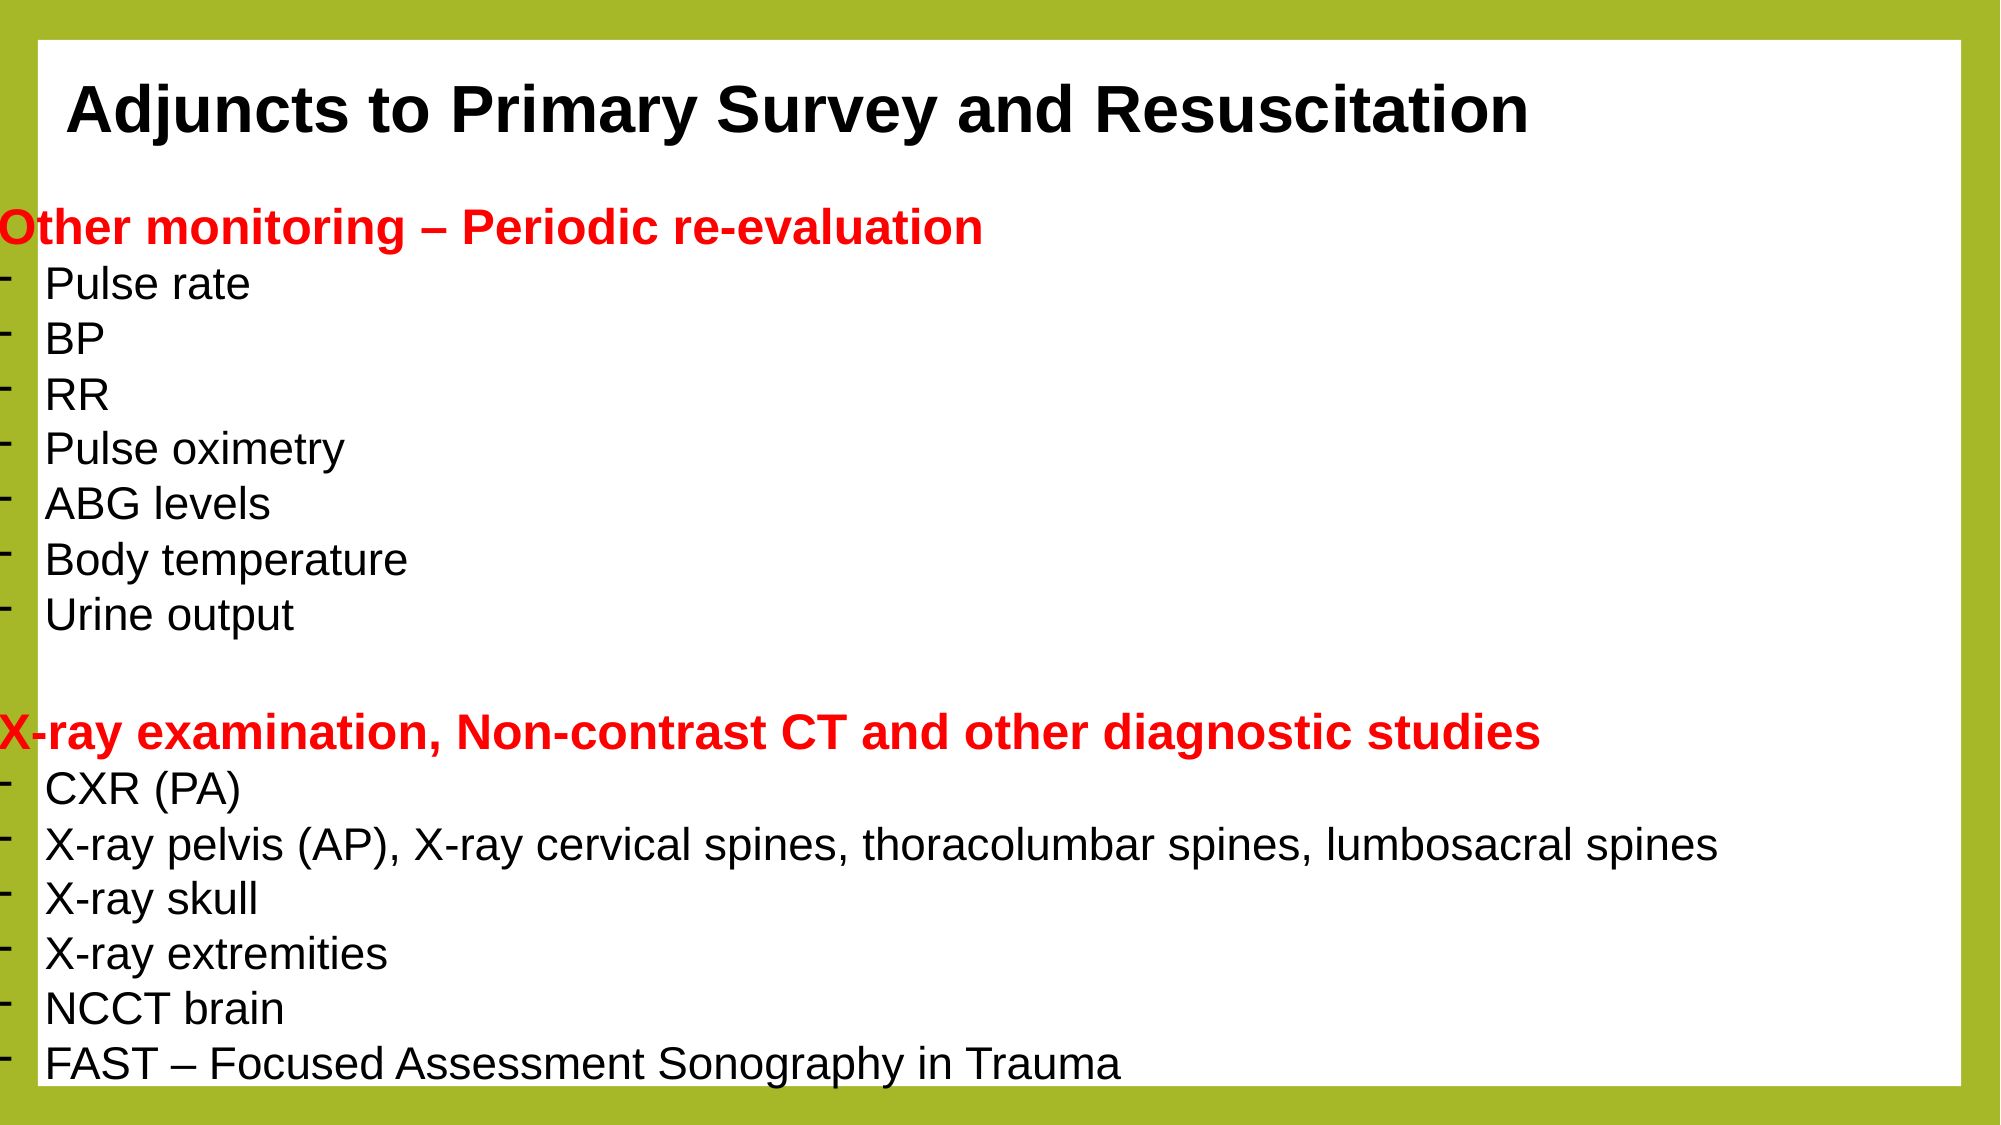

Adjuncts to Primary Survey and Resuscitation
Other monitoring – Periodic re-evaluation
Pulse rate
BP
RR
Pulse oximetry
ABG levels
Body temperature
Urine output

X-ray examination, Non-contrast CT and other diagnostic studies
CXR (PA)
X-ray pelvis (AP), X-ray cervical spines, thoracolumbar spines, lumbosacral spines
X-ray skull
X-ray extremities
NCCT brain
FAST – Focused Assessment Sonography in Trauma